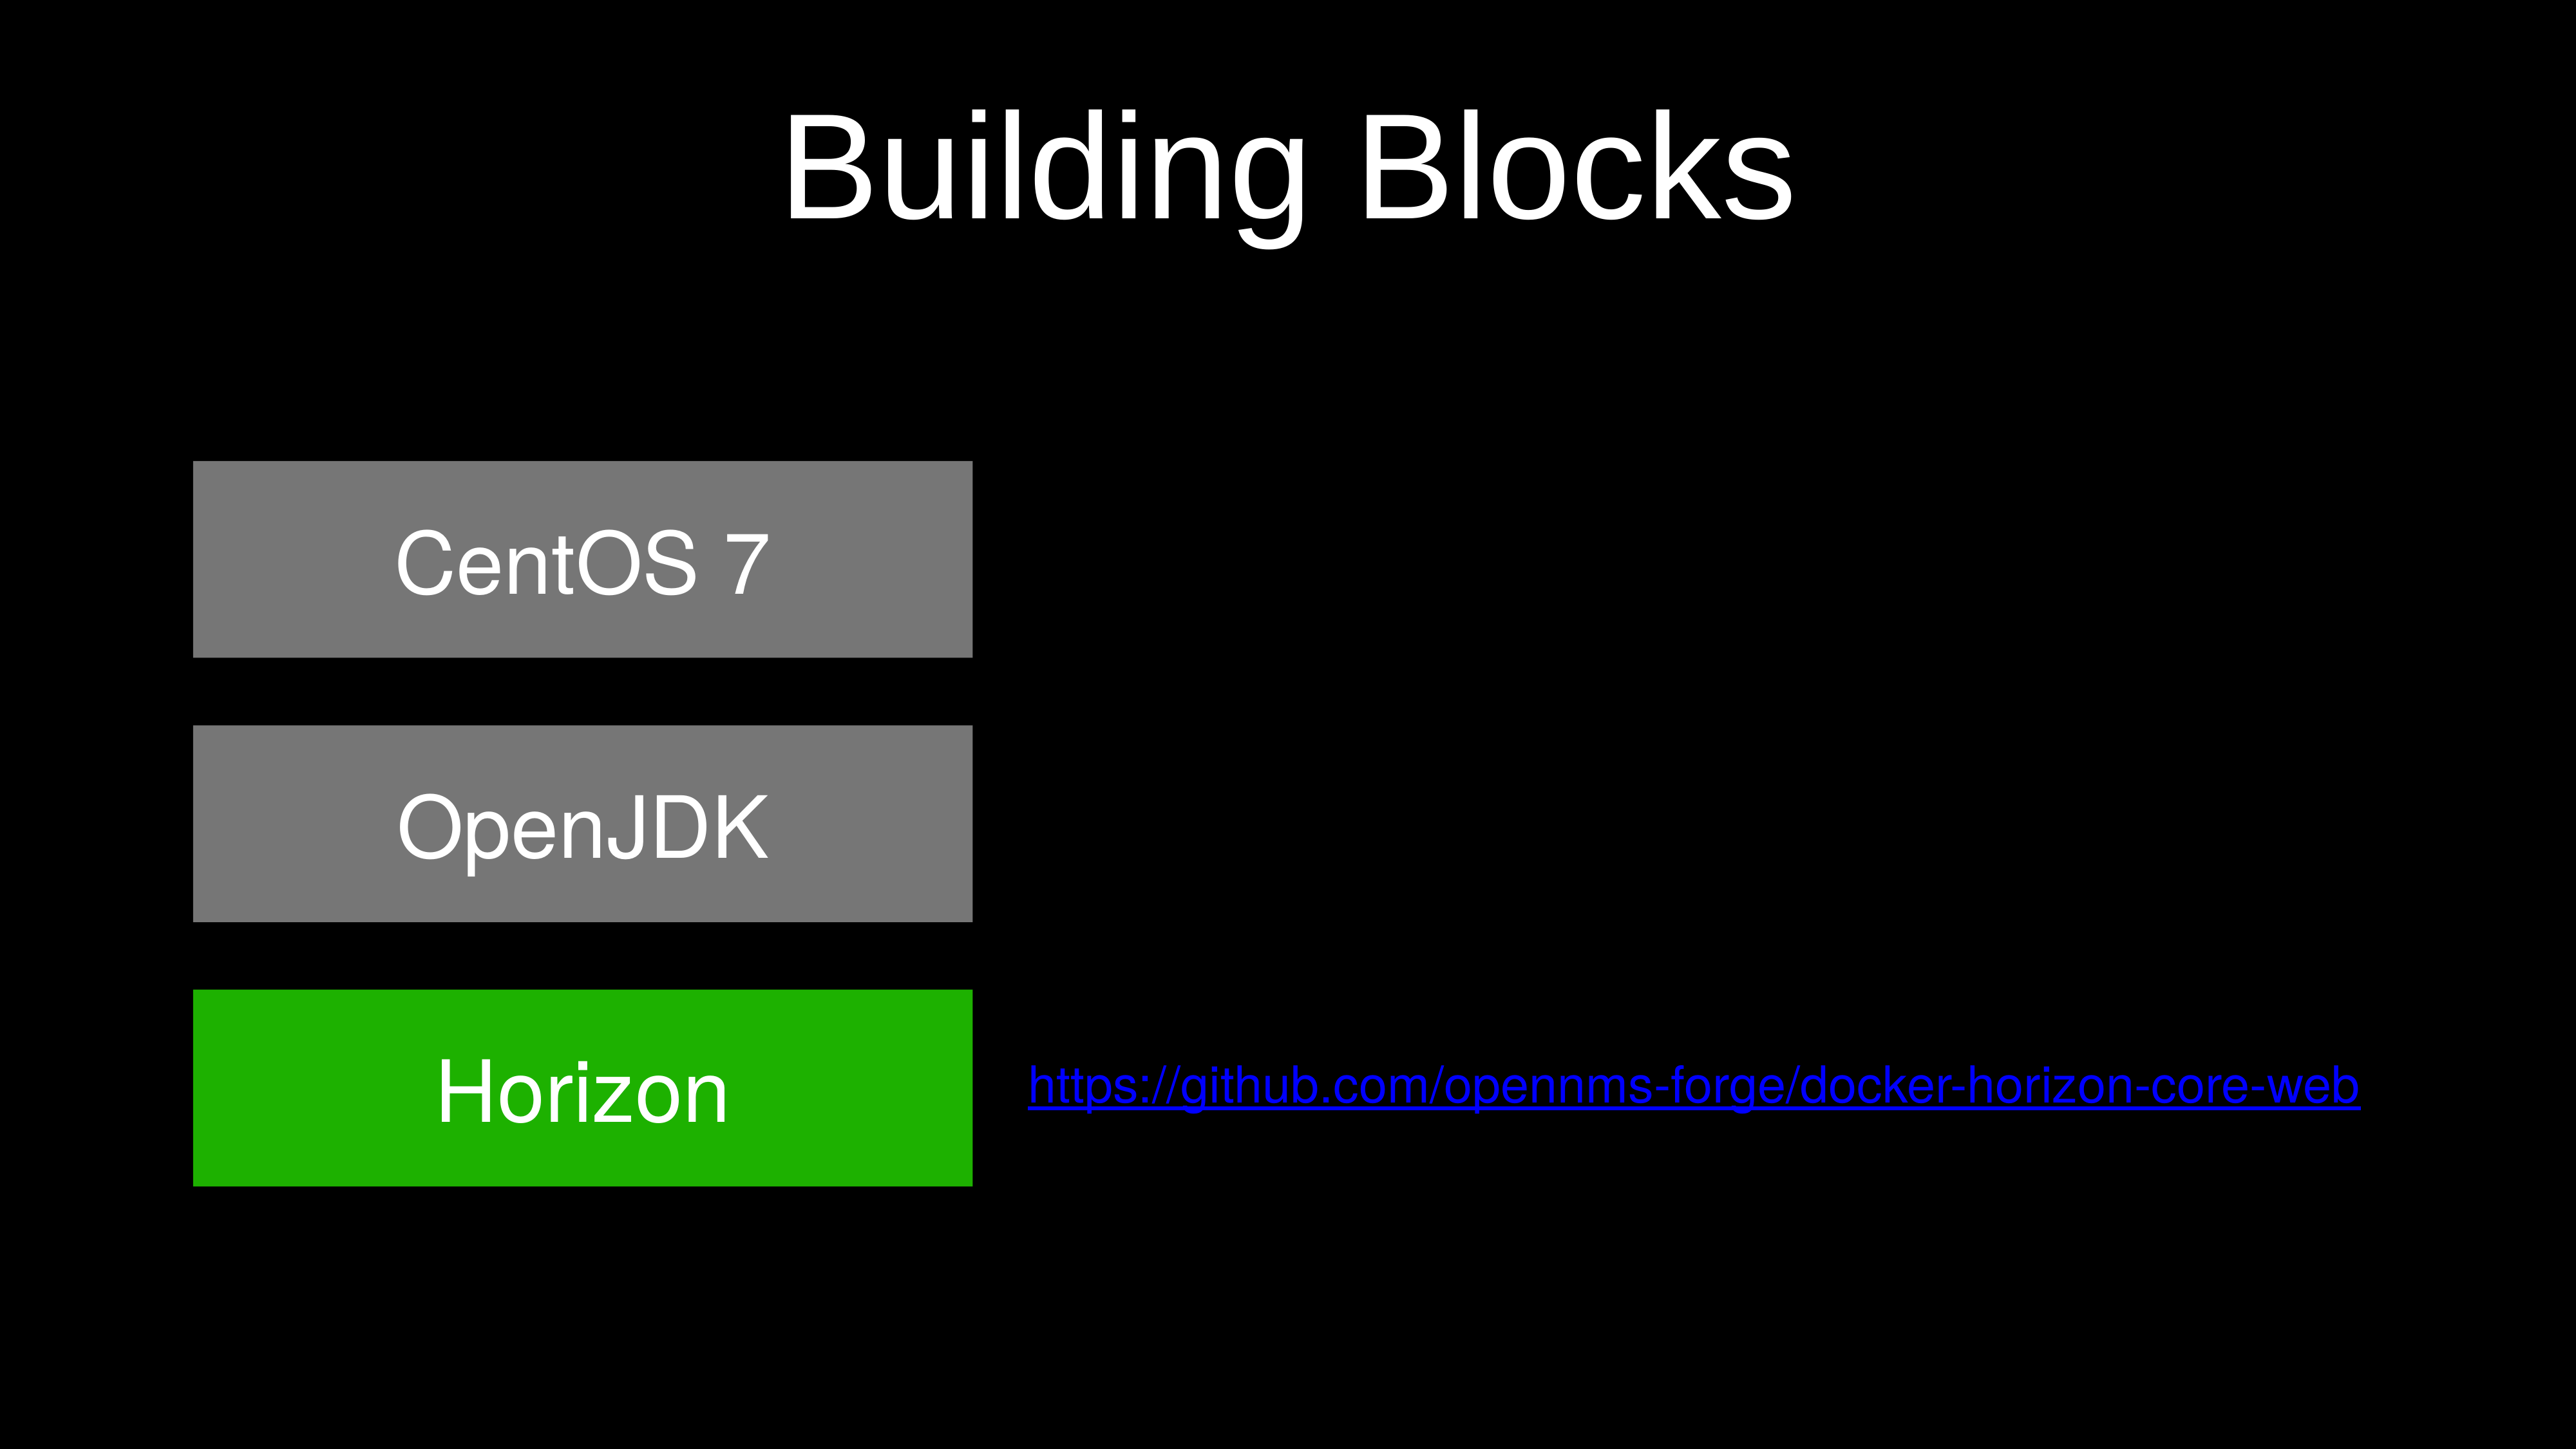

# Building Blocks
CentOS 7
OpenJDK
Horizon
https://github.com/opennms-forge/docker-horizon-core-web